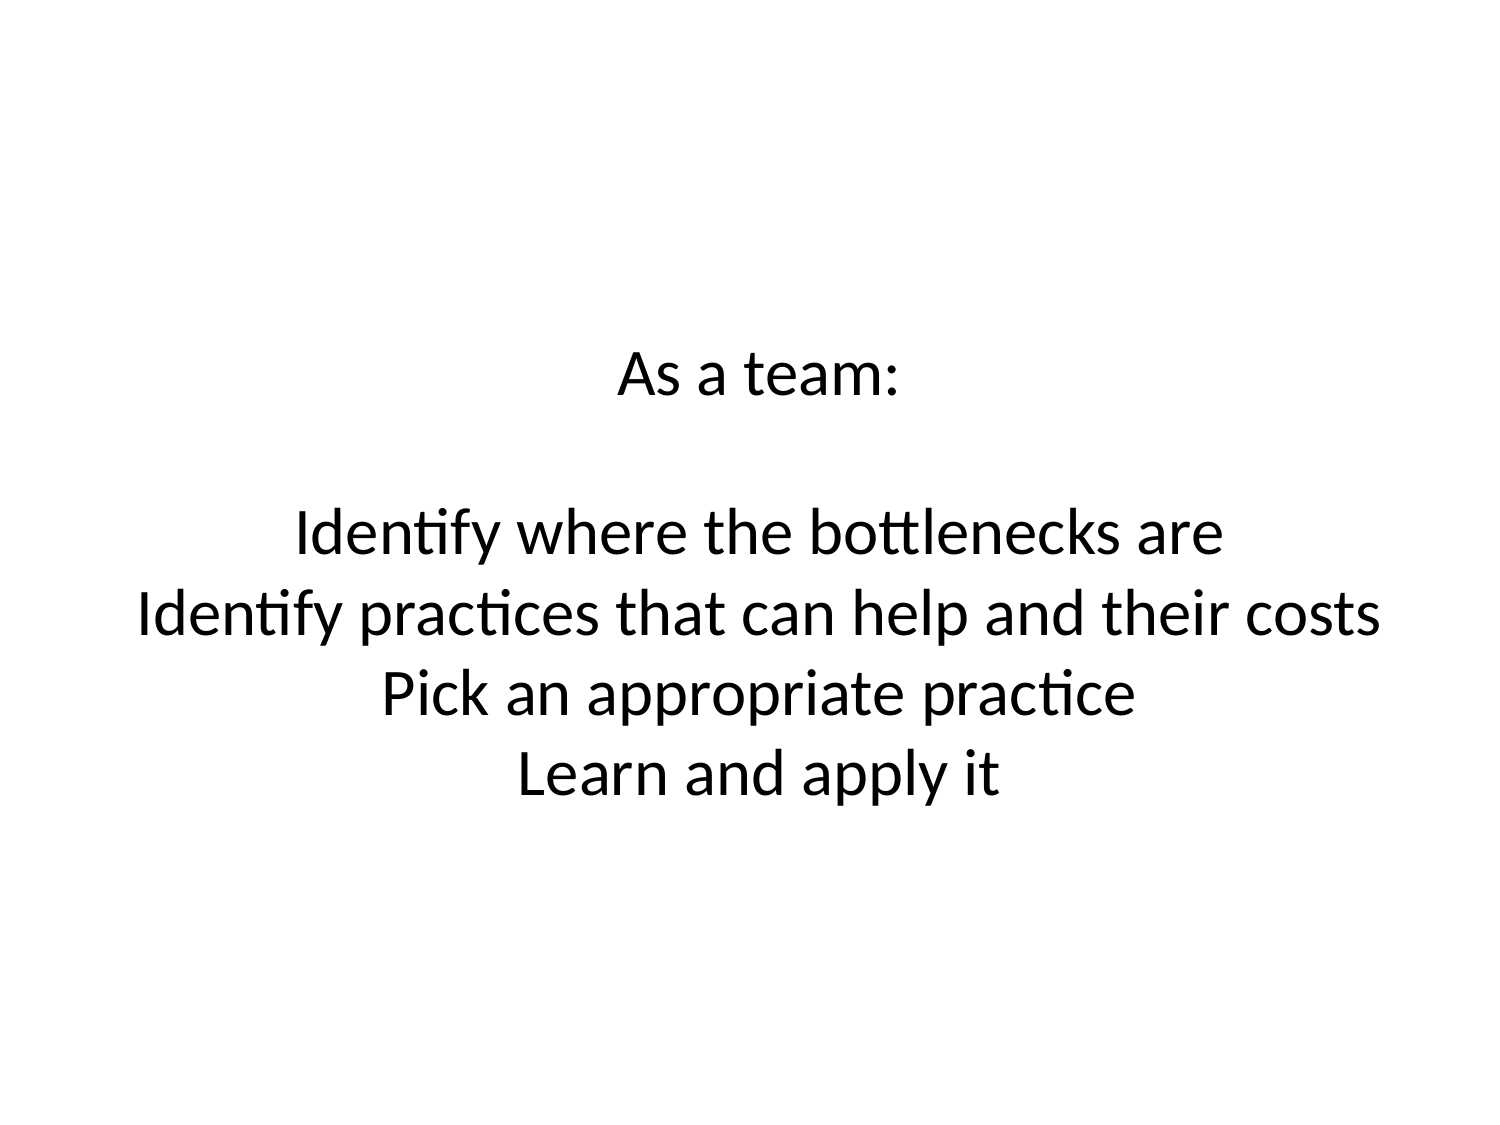

# As a team: Identify where the bottlenecks are Identify practices that can help and their costs Pick an appropriate practice Learn and apply it